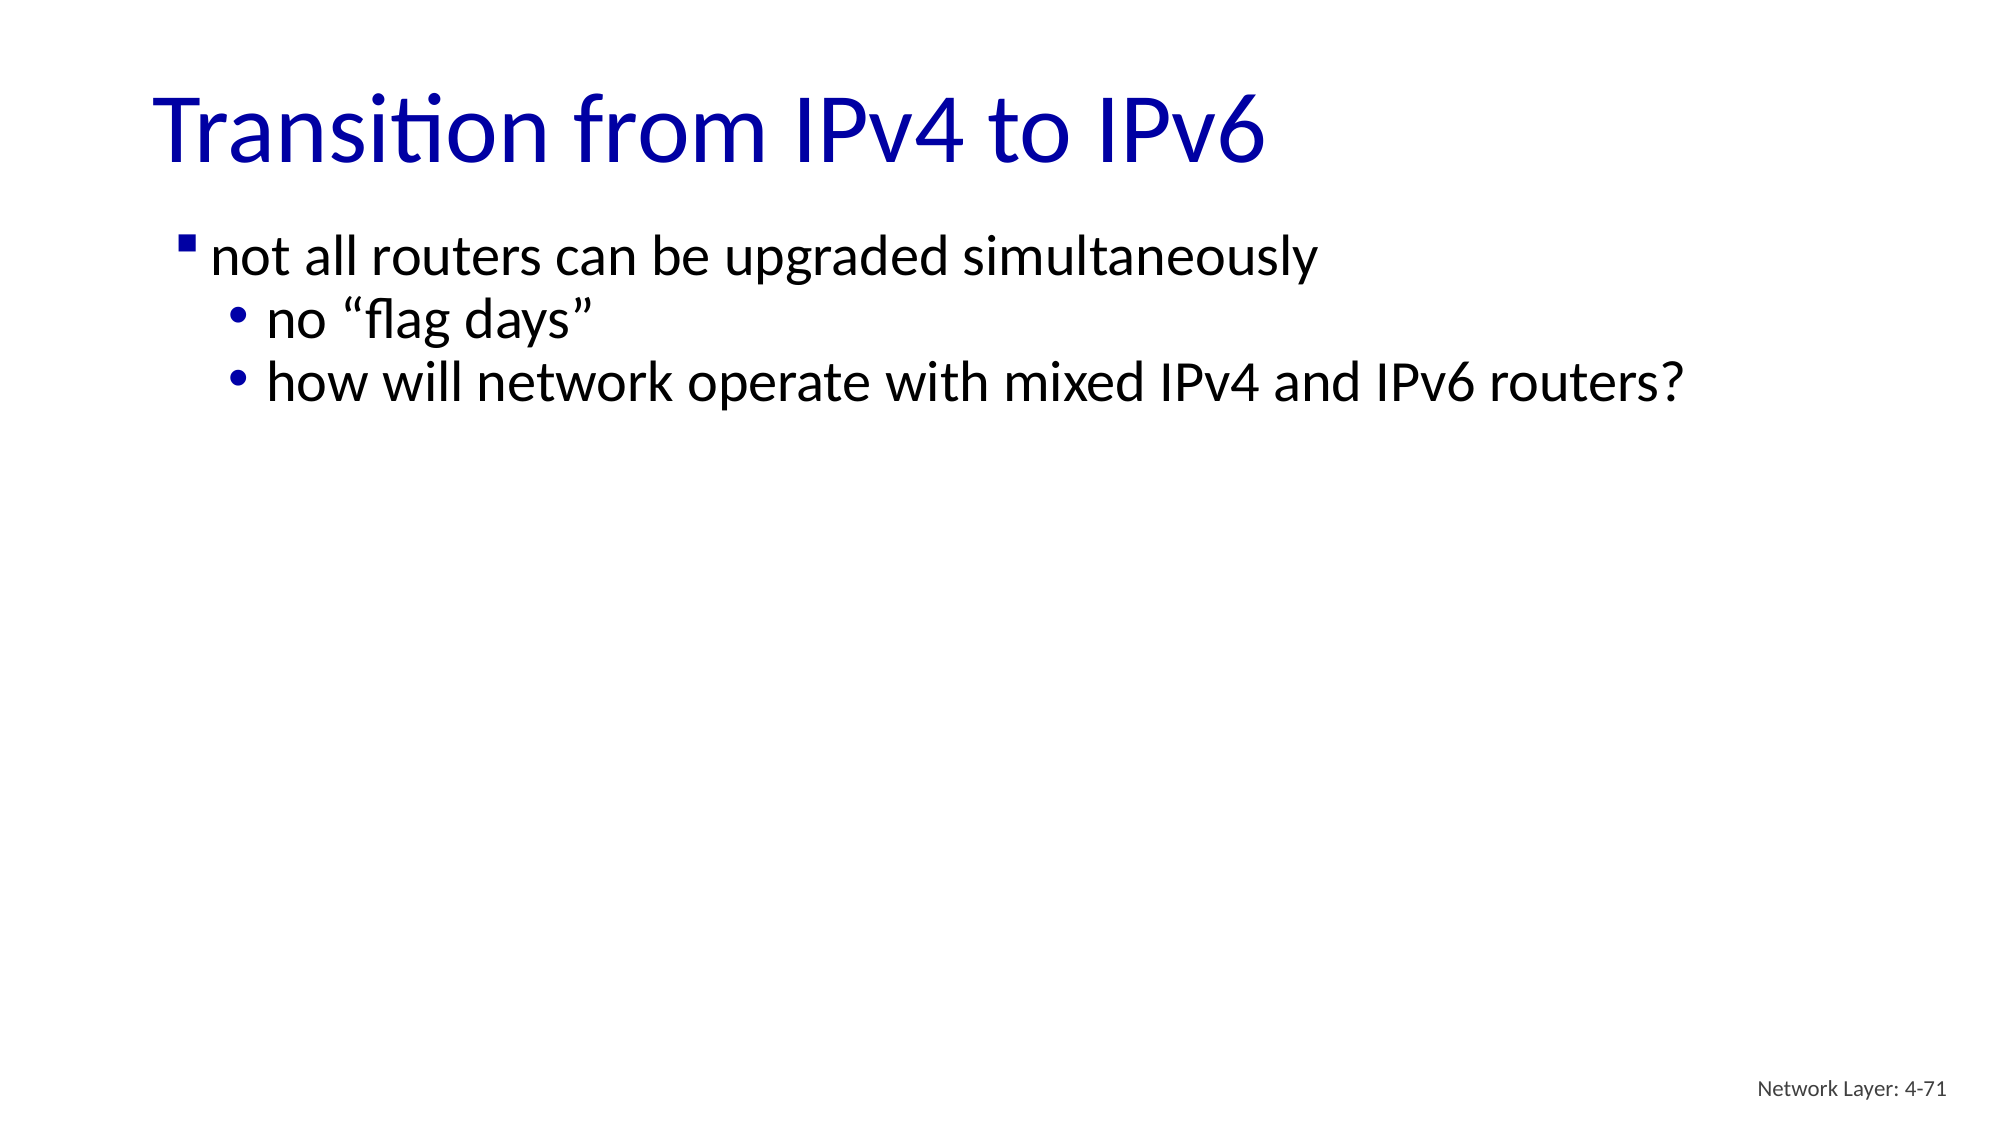

# Transition from IPv4 to IPv6
not all routers can be upgraded simultaneously
no “flag days”
how will network operate with mixed IPv4 and IPv6 routers?
Network Layer: 4-71